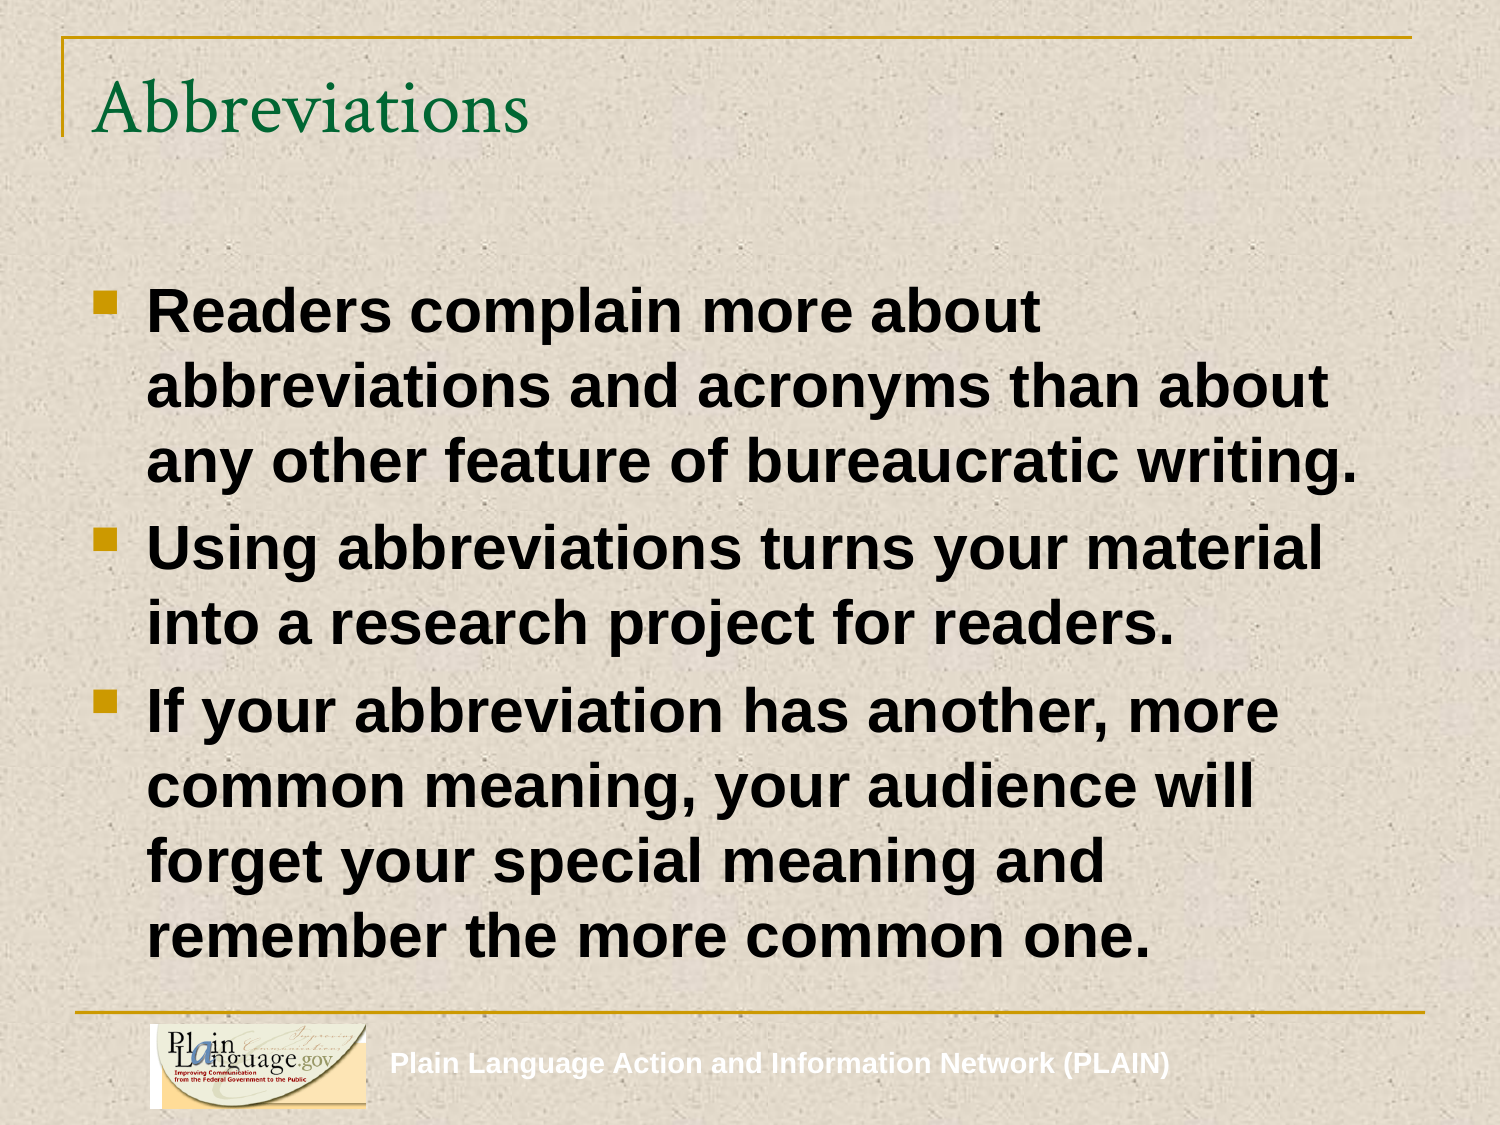

# Abbreviations
Readers complain more about abbreviations and acronyms than about any other feature of bureaucratic writing.
Using abbreviations turns your material into a research project for readers.
If your abbreviation has another, more common meaning, your audience will forget your special meaning and remember the more common one.